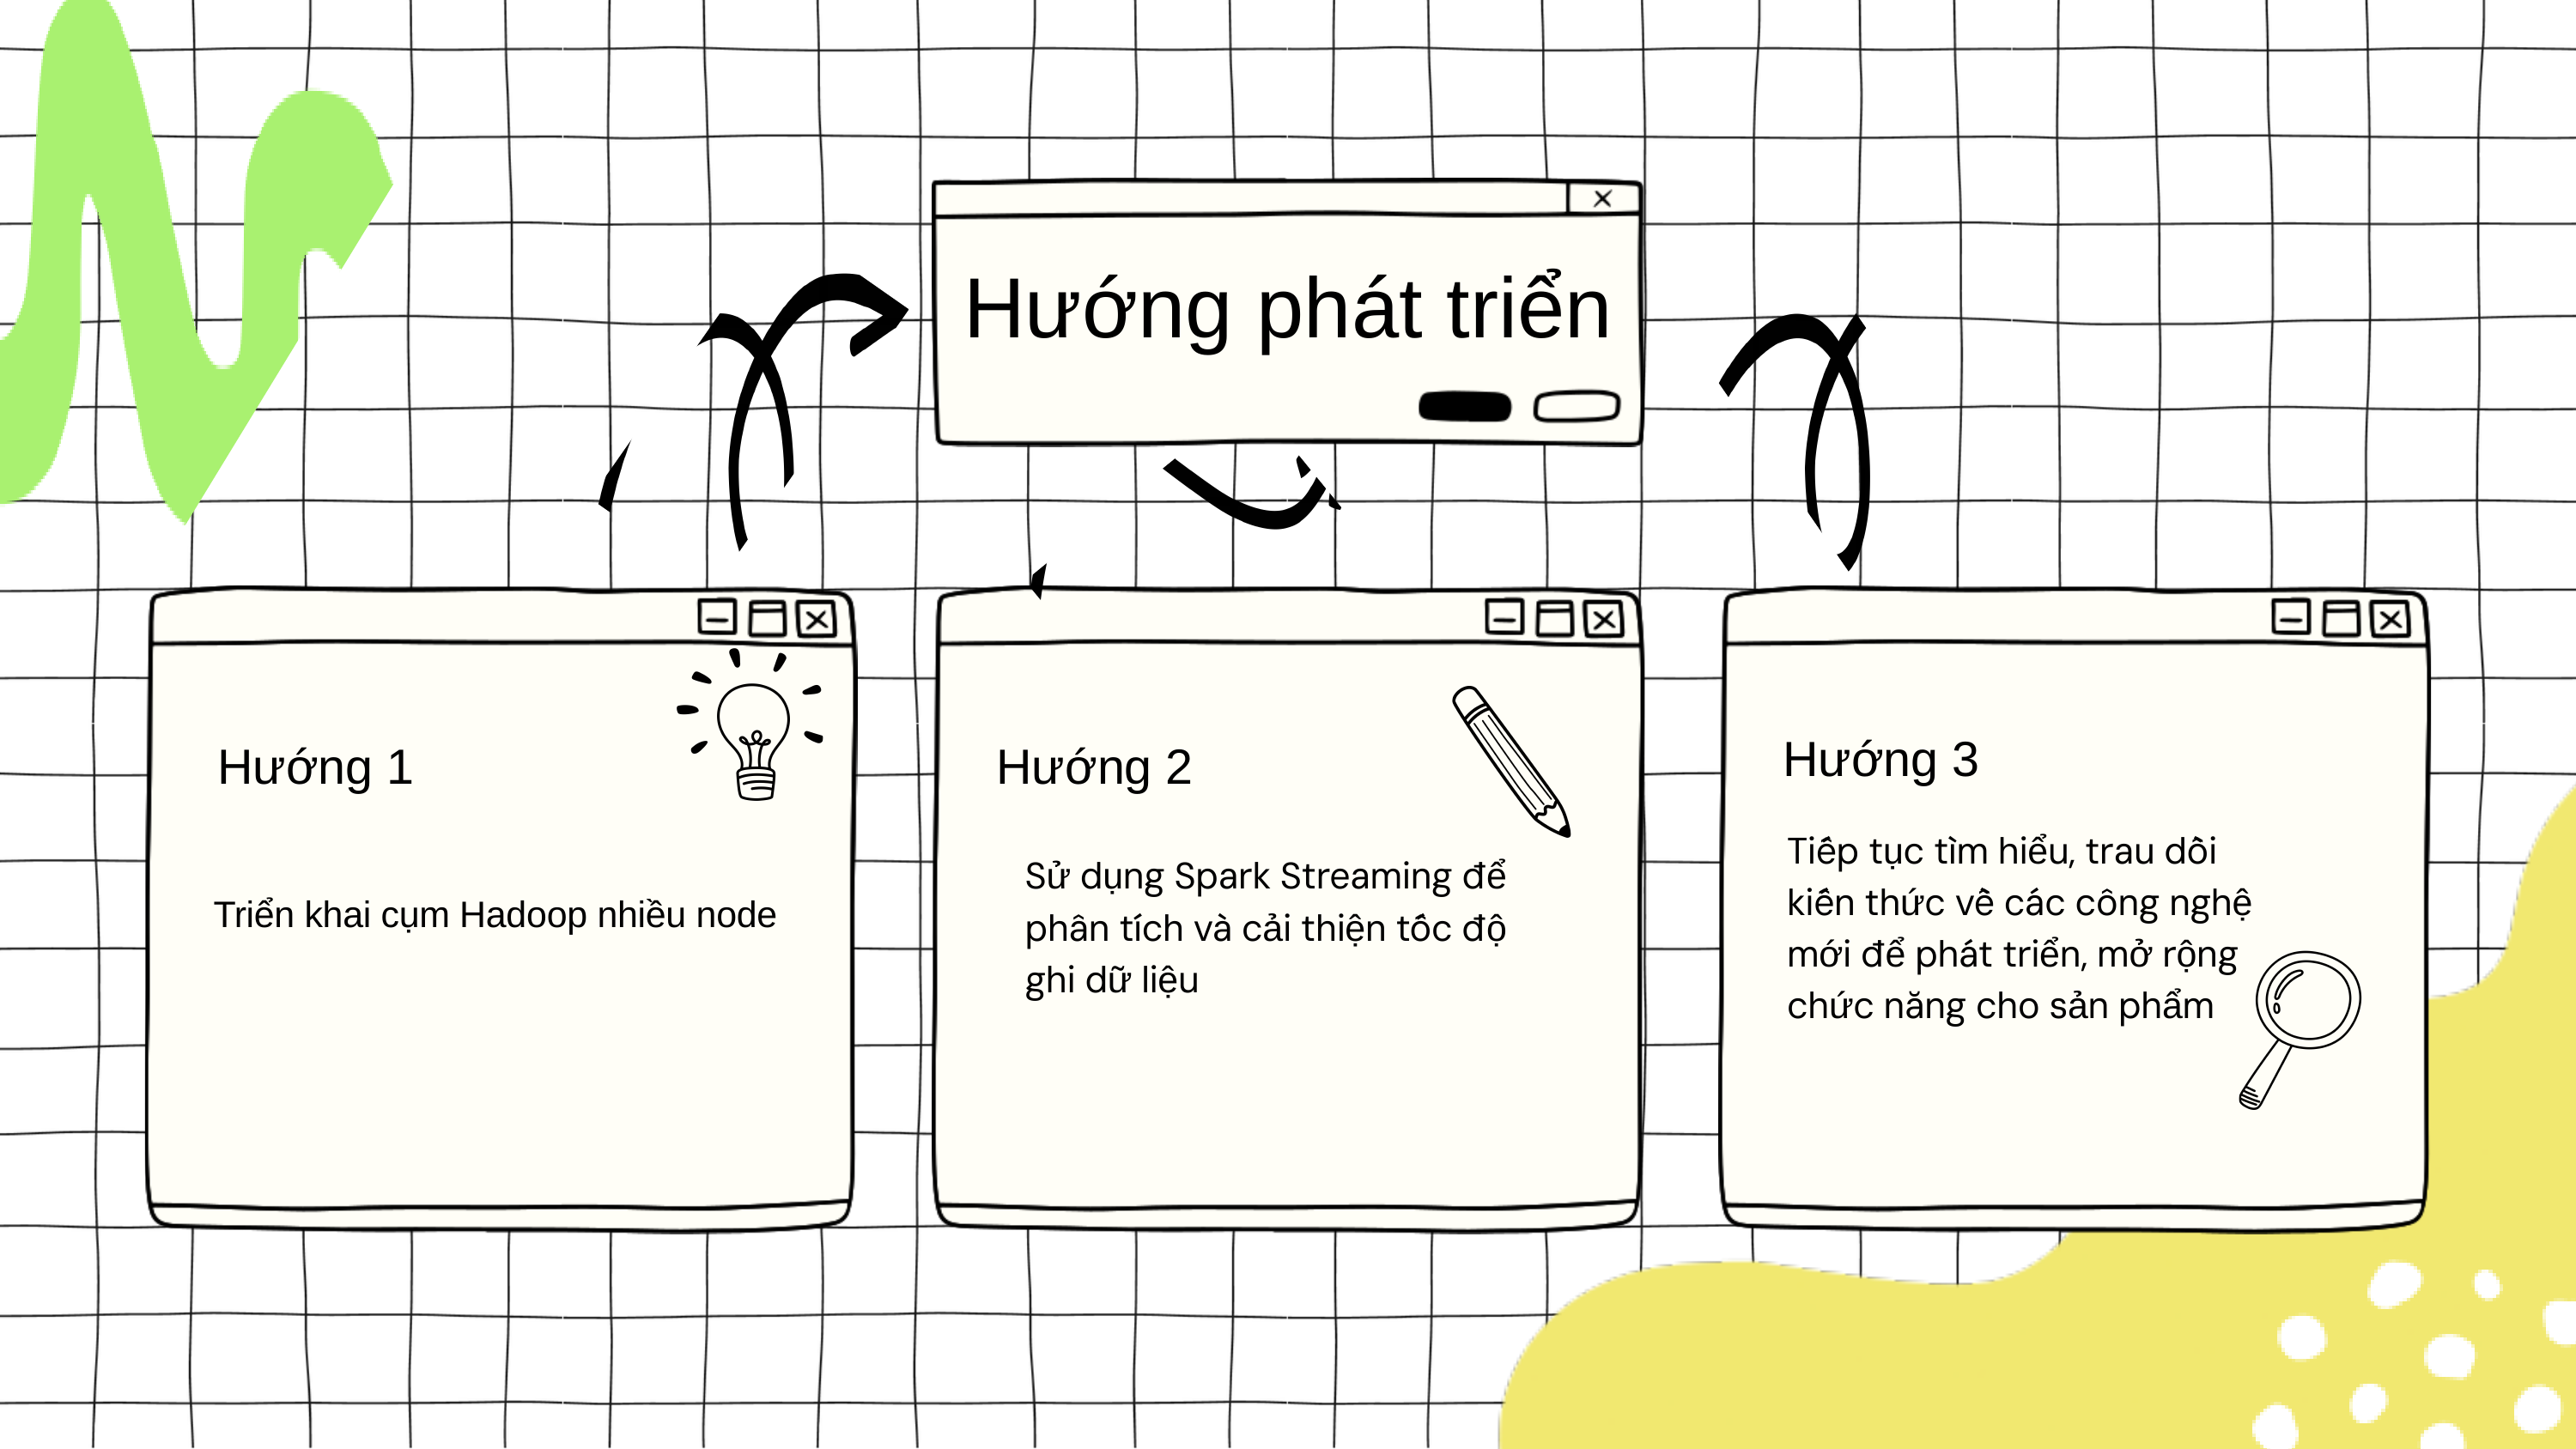

Hướng phát triển

Hướng 3
Hướng 1
Hướng 2
Tiếp tục tìm hiểu, trau dồi kiến thức về các công nghệ mới để phát triển, mở rộng chức năng cho sản phẩm
Sử dụng Spark Streaming để phân tích và cải thiện tốc độ ghi dữ liệu
Triển khai cụm Hadoop nhiều node